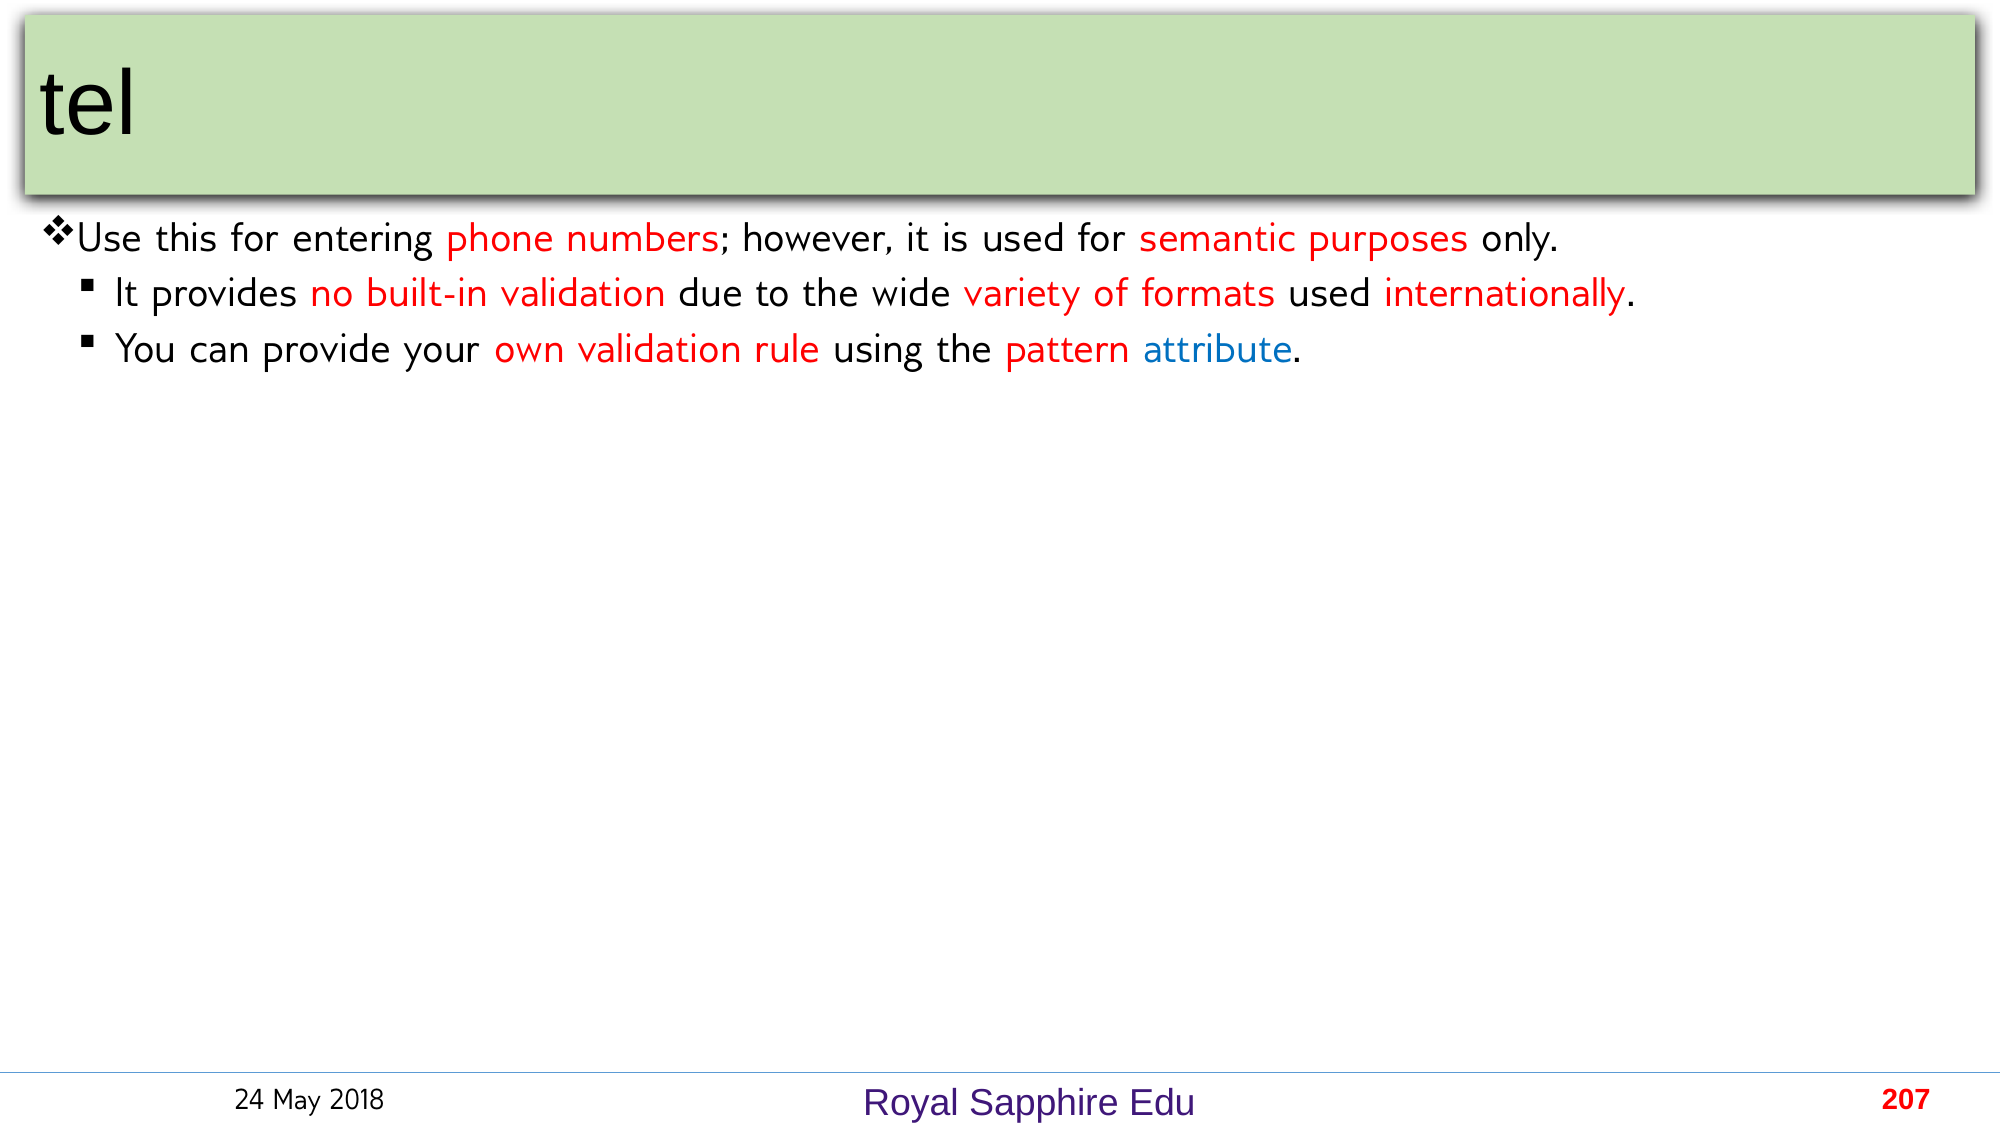

# tel
Use this for entering phone numbers; however, it is used for semantic purposes only.
It provides no built-in validation due to the wide variety of formats used internationally.
You can provide your own validation rule using the pattern attribute.
24 May 2018
207